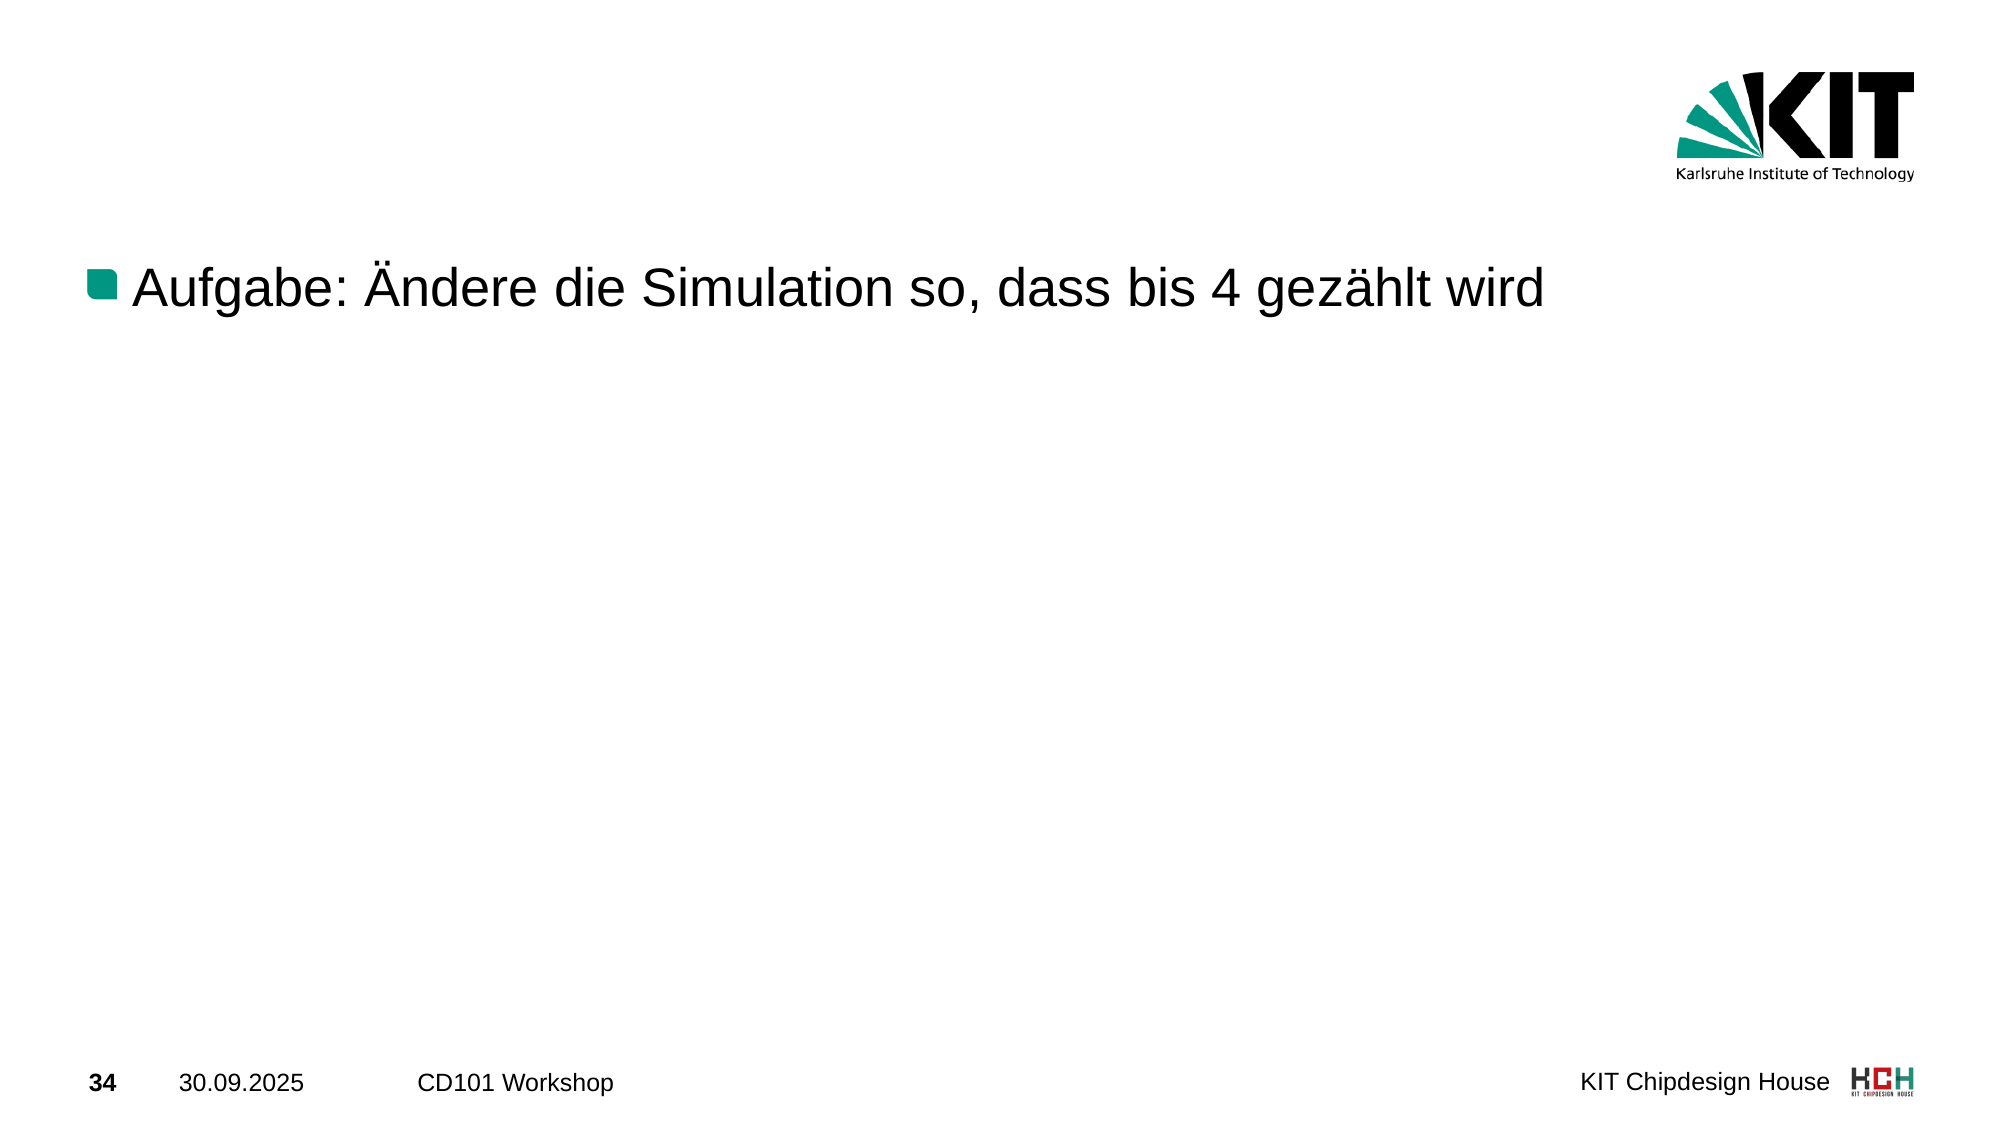

#
Aufgabe: Ändere die Simulation so, dass bis 4 gezählt wird
CD101 Workshop
34
30.09.2025